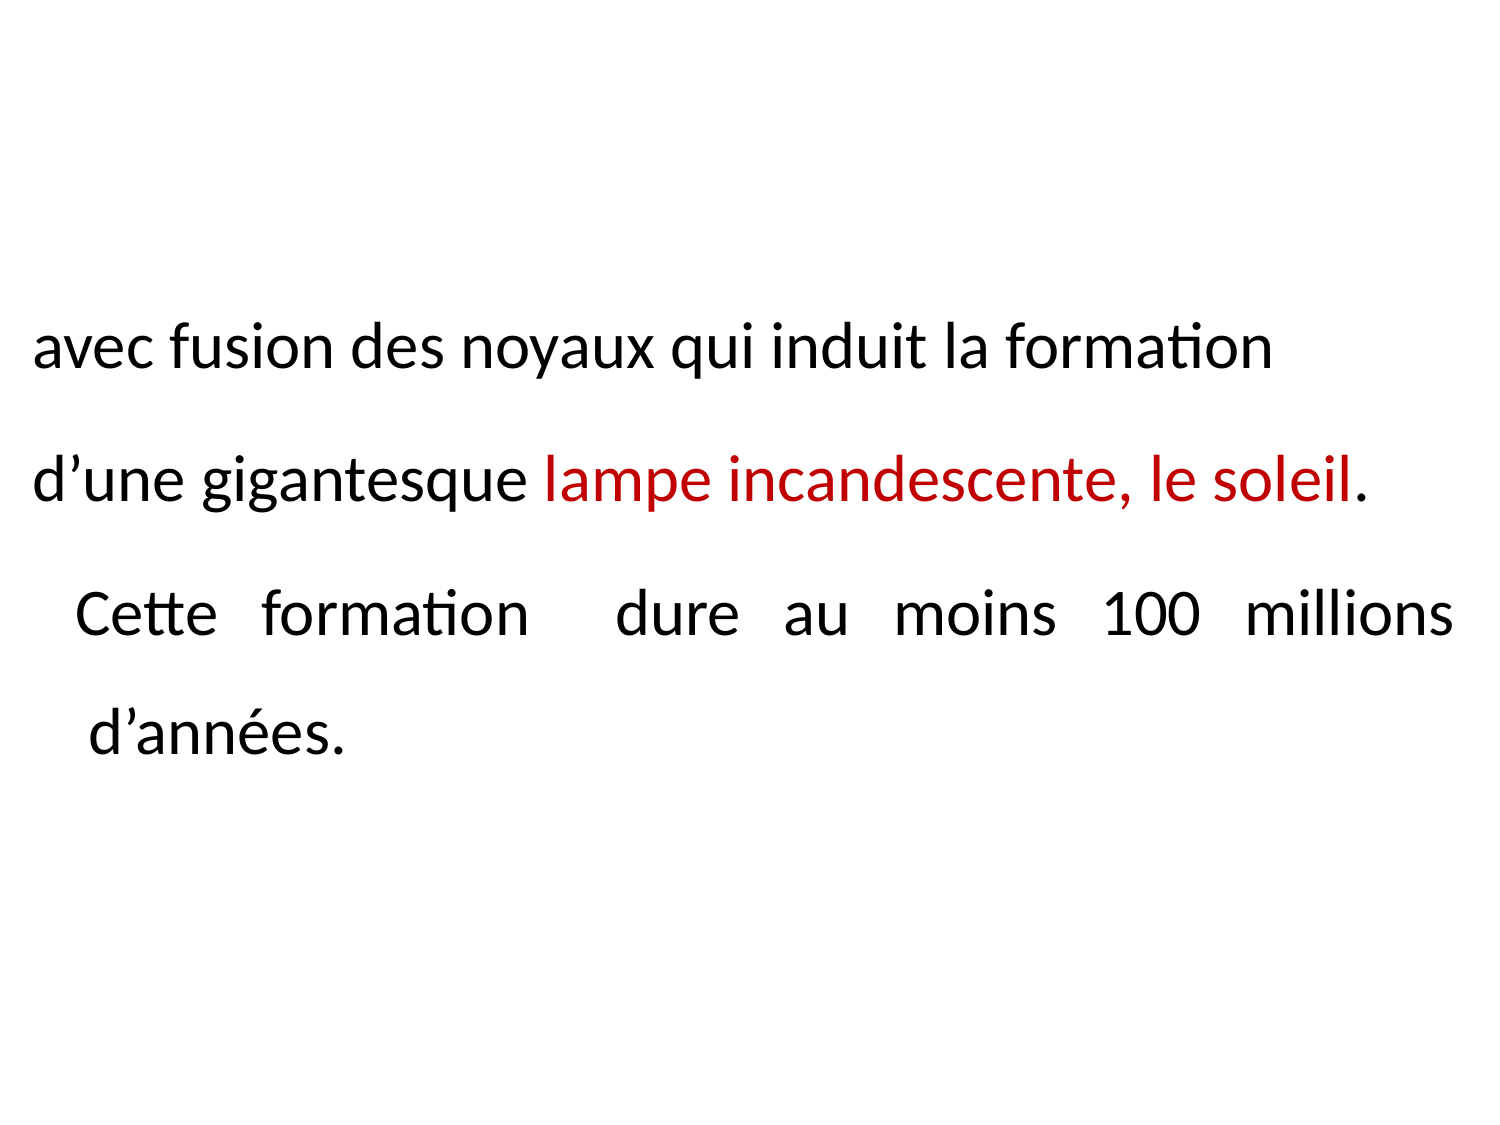

avec fusion des noyaux qui induit la formation
d’une gigantesque lampe incandescente, le soleil.
 Cette formation  dure au moins 100 millions d’années.